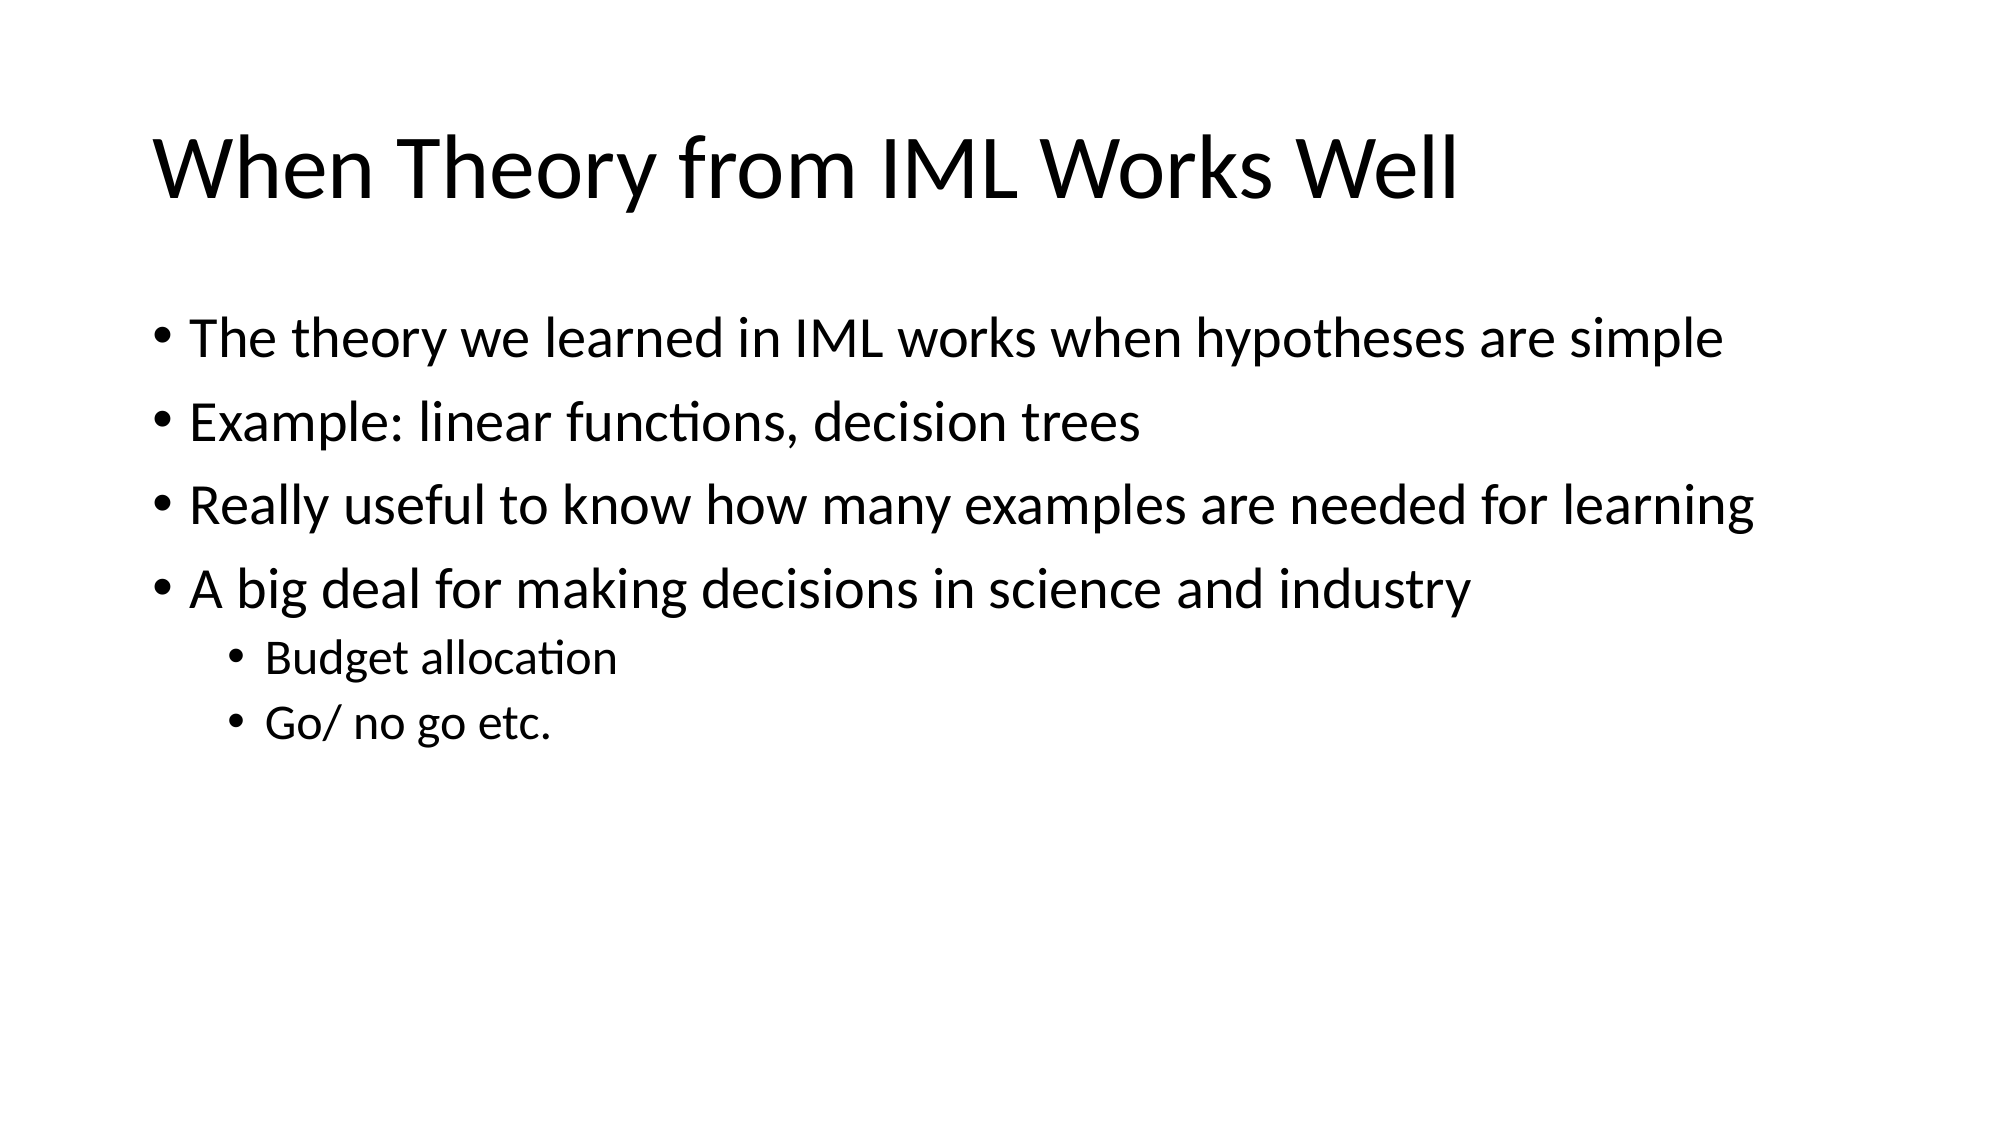

# When Theory from IML Works Well
The theory we learned in IML works when hypotheses are simple
Example: linear functions, decision trees
Really useful to know how many examples are needed for learning
A big deal for making decisions in science and industry
Budget allocation
Go/ no go etc.